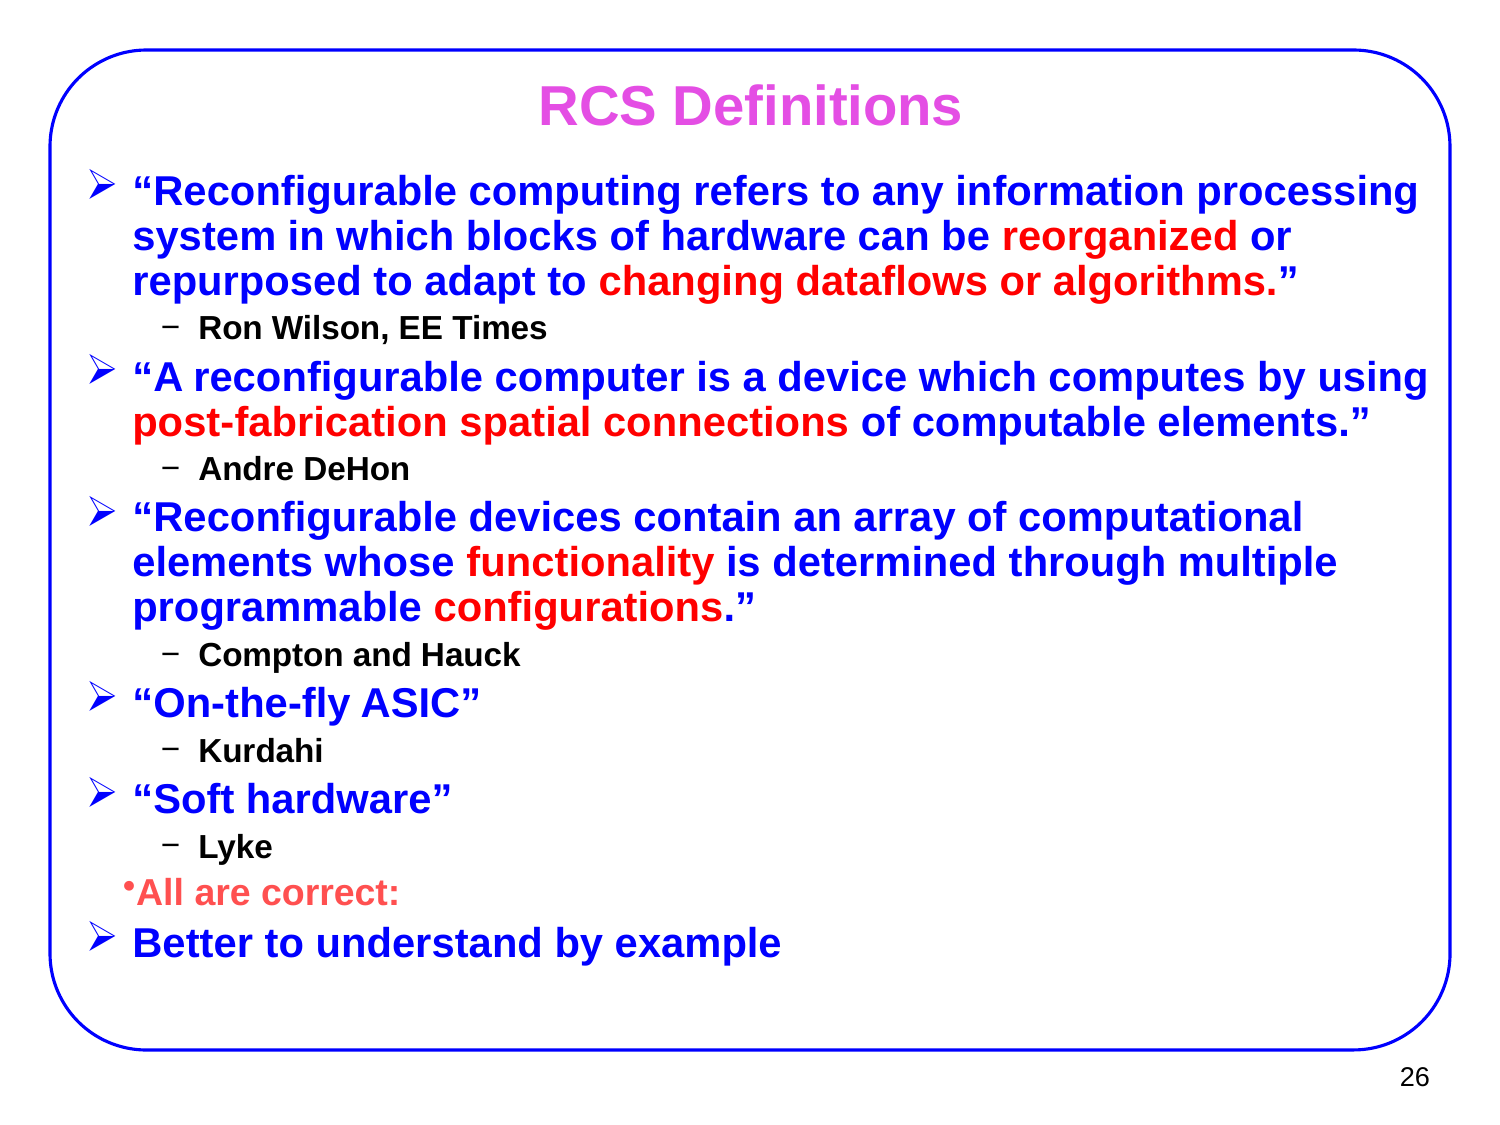

# RCS Definitions
“Reconfigurable computing refers to any information processing system in which blocks of hardware can be reorganized or repurposed to adapt to changing dataflows or algorithms.”
Ron Wilson, EE Times
“A reconfigurable computer is a device which computes by using post-fabrication spatial connections of computable elements.”
Andre DeHon
“Reconfigurable devices contain an array of computational elements whose functionality is determined through multiple programmable configurations.”
Compton and Hauck
“On-the-fly ASIC”
Kurdahi
“Soft hardware”
Lyke
All are correct:
Better to understand by example
26